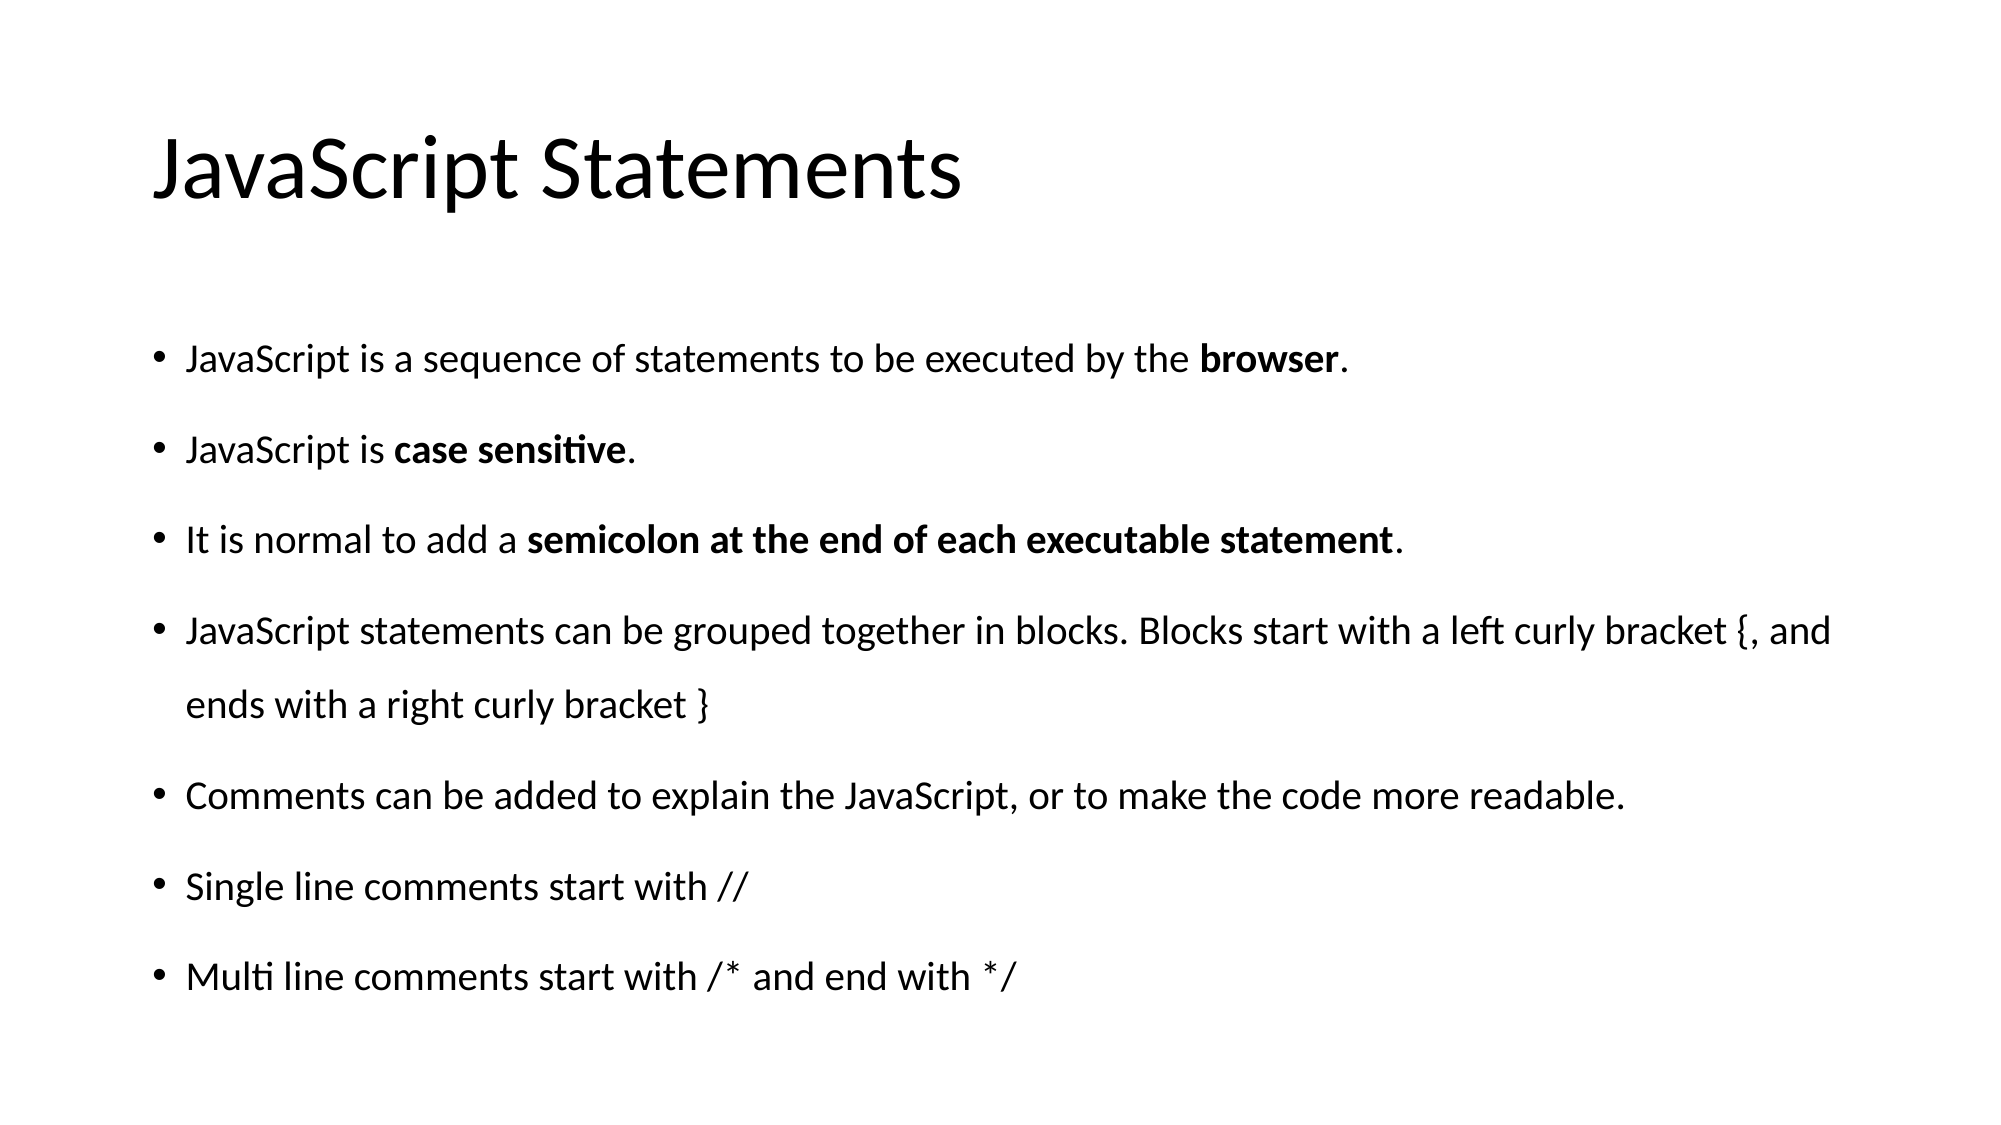

# JavaScript Statements
JavaScript is a sequence of statements to be executed by the browser.
JavaScript is case sensitive.
It is normal to add a semicolon at the end of each executable statement.
JavaScript statements can be grouped together in blocks. Blocks start with a left curly bracket {, and ends with a right curly bracket }
Comments can be added to explain the JavaScript, or to make the code more readable.
Single line comments start with //
Multi line comments start with /* and end with */